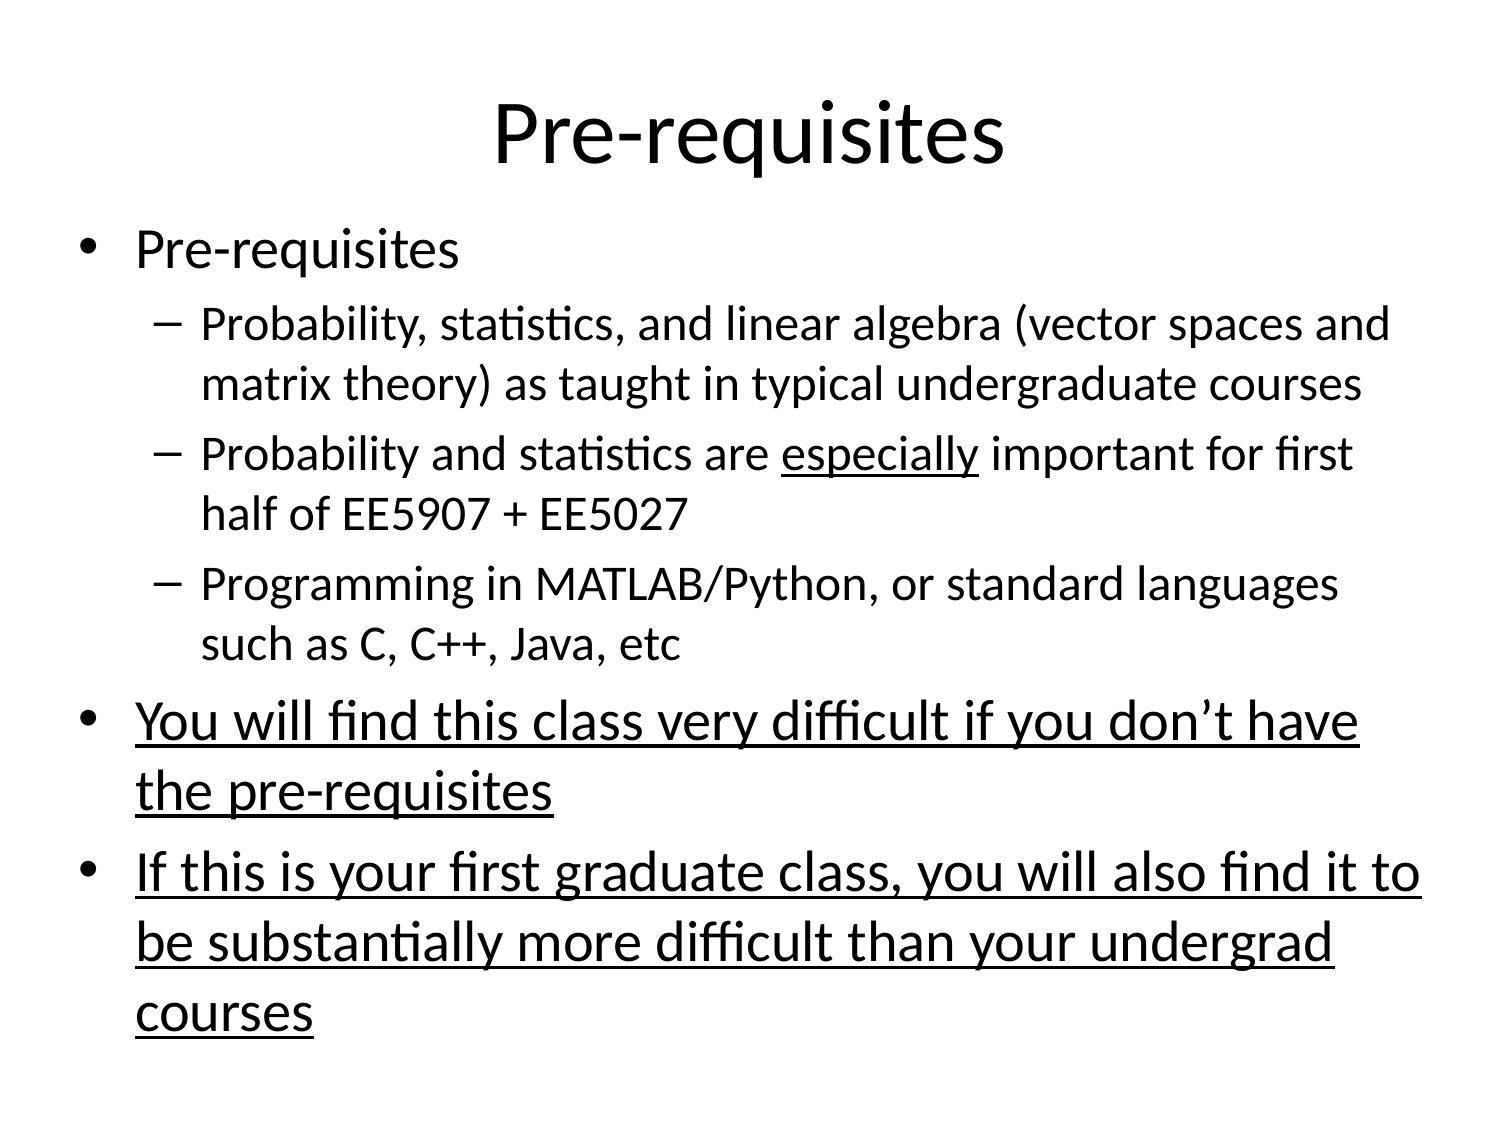

# Pre-requisites
Pre-requisites
Probability, statistics, and linear algebra (vector spaces and matrix theory) as taught in typical undergraduate courses
Probability and statistics are especially important for first half of EE5907 + EE5027
Programming in MATLAB/Python, or standard languages such as C, C++, Java, etc
You will find this class very difficult if you don’t have the pre-requisites
If this is your first graduate class, you will also find it to be substantially more difficult than your undergrad courses